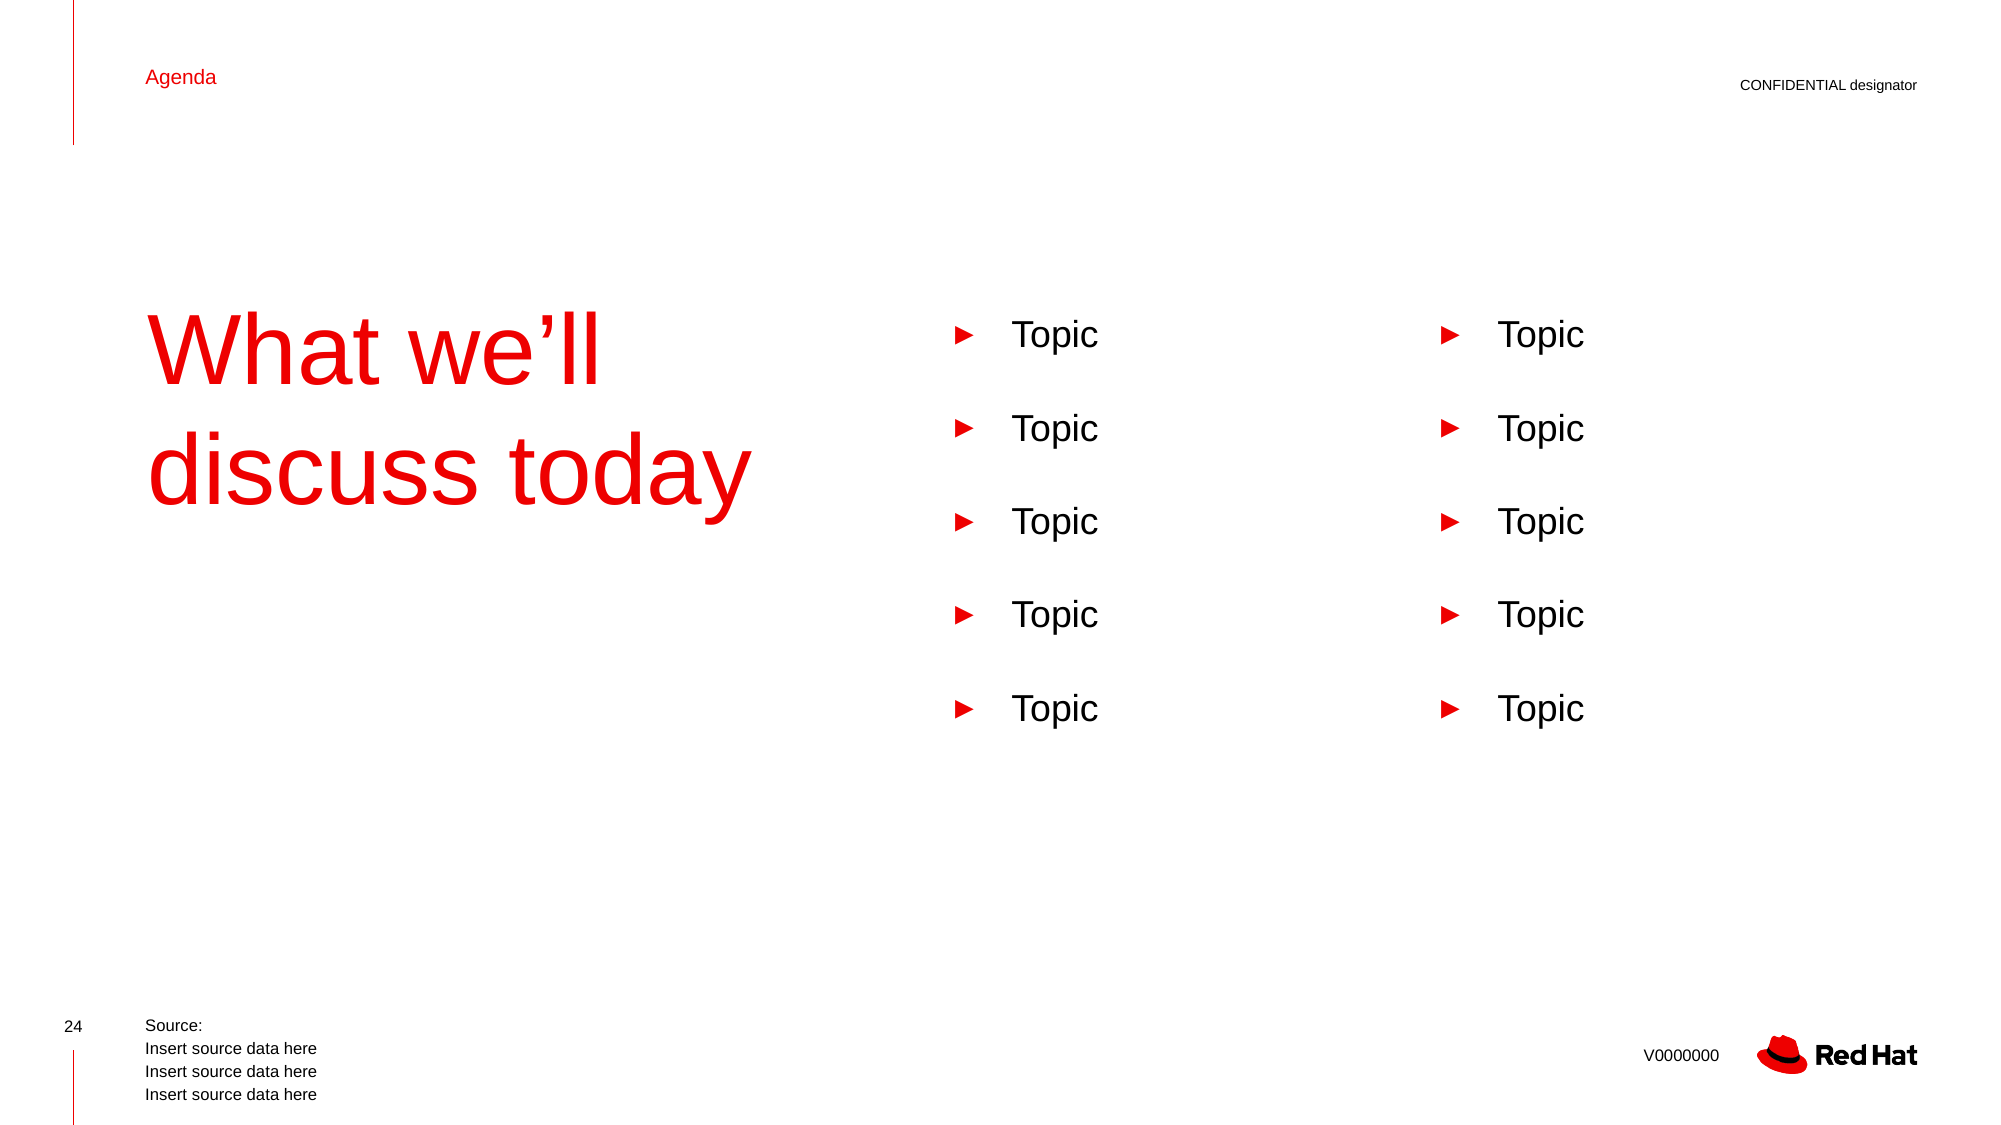

Agenda
# What we’ll discuss today
Topic
Topic
Topic
Topic
Topic

Topic
Topic
Topic
Topic
Topic

Source:
Insert source data here
Insert source data here
Insert source data here
24